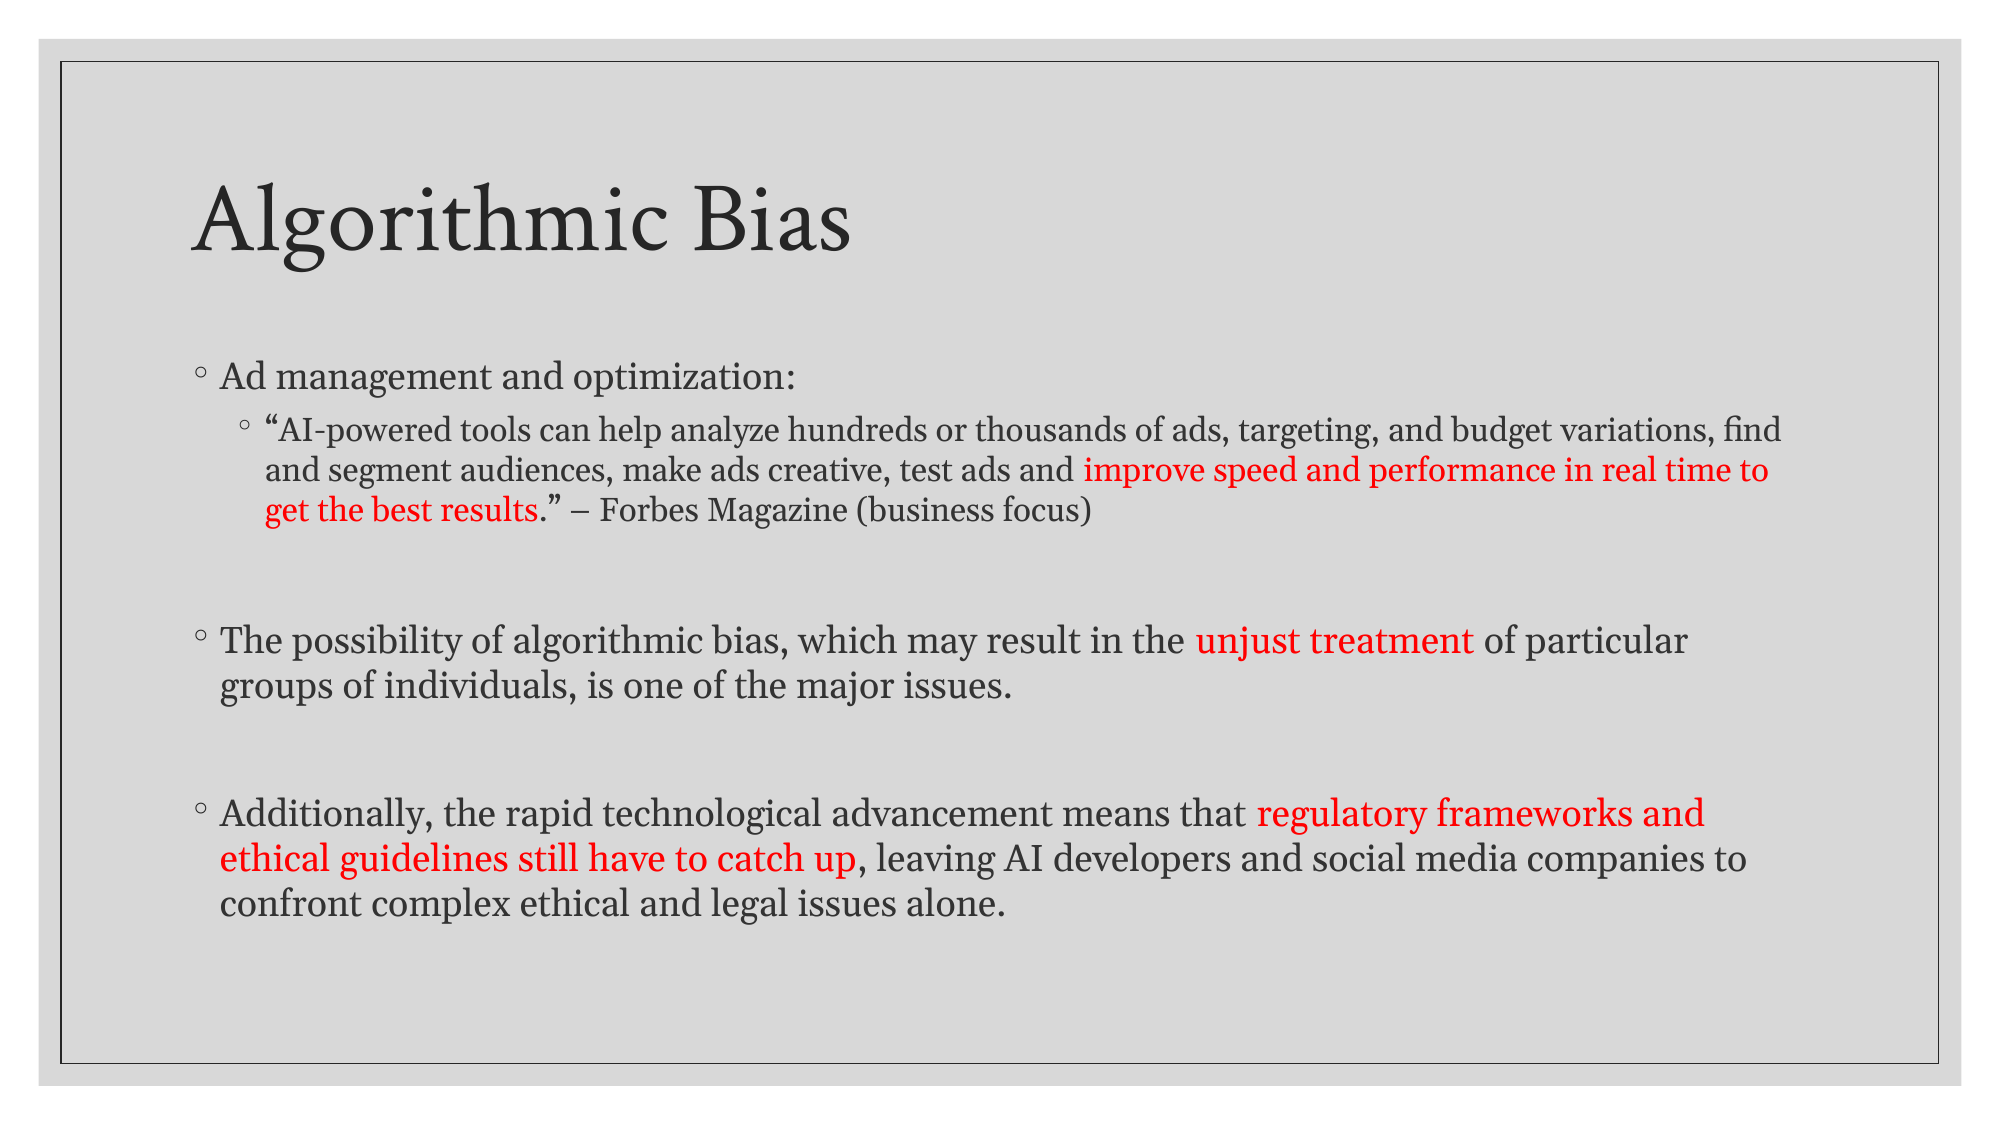

# Algorithmic Bias
Ad management and optimization:
“AI-powered tools can help analyze hundreds or thousands of ads, targeting, and budget variations, find and segment audiences, make ads creative, test ads and improve speed and performance in real time to get the best results.” – Forbes Magazine (business focus)

The possibility of algorithmic bias, which may result in the unjust treatment of particular groups of individuals, is one of the major issues.

Additionally, the rapid technological advancement means that regulatory frameworks and ethical guidelines still have to catch up, leaving AI developers and social media companies to confront complex ethical and legal issues alone.